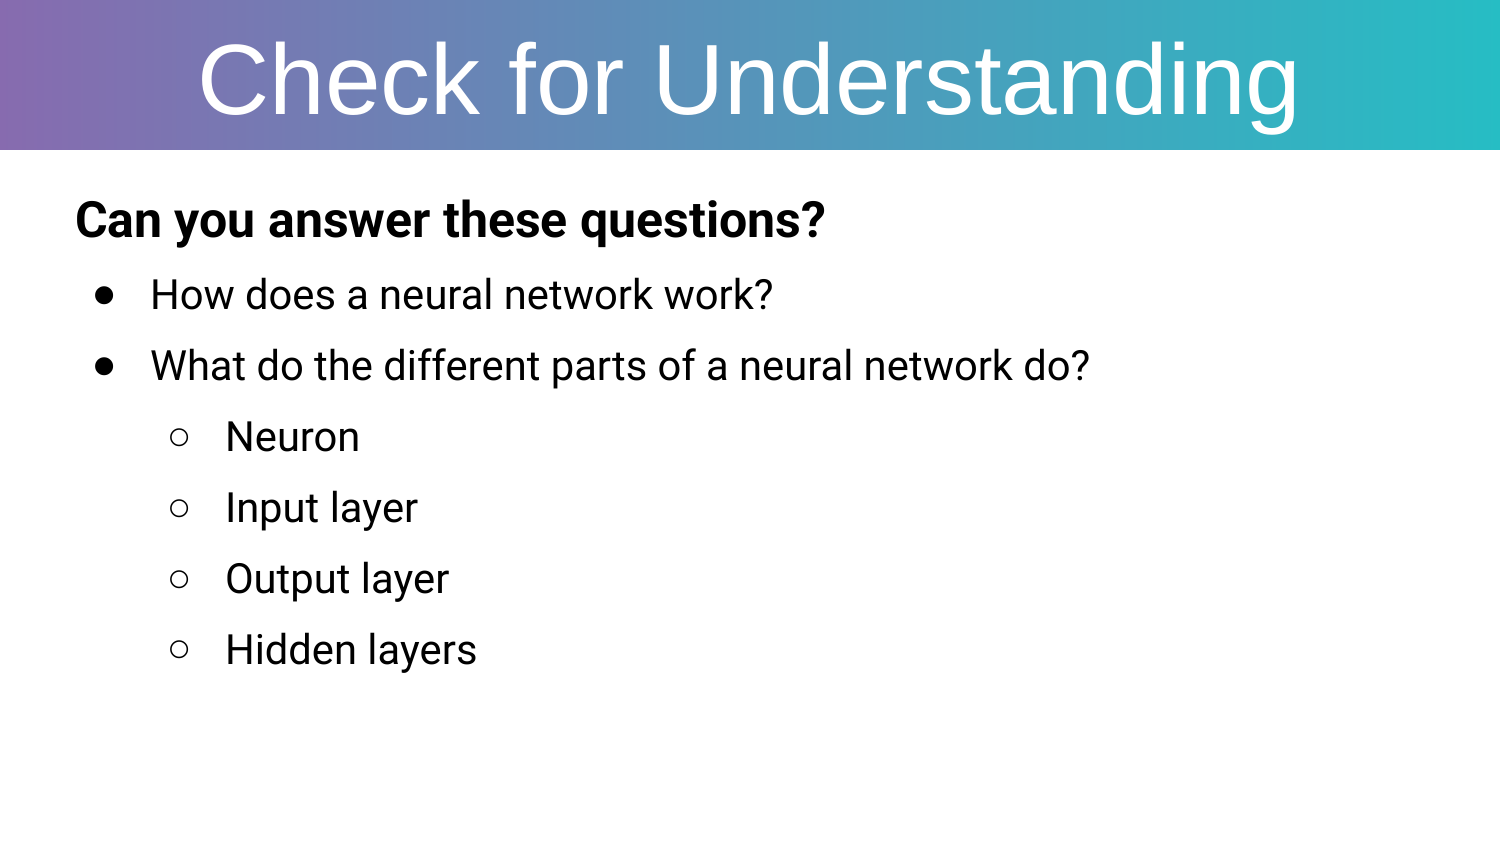

Check for Understanding
Can you answer these questions?
How does a neural network work?
What do the different parts of a neural network do?
Neuron
Input layer
Output layer
Hidden layers